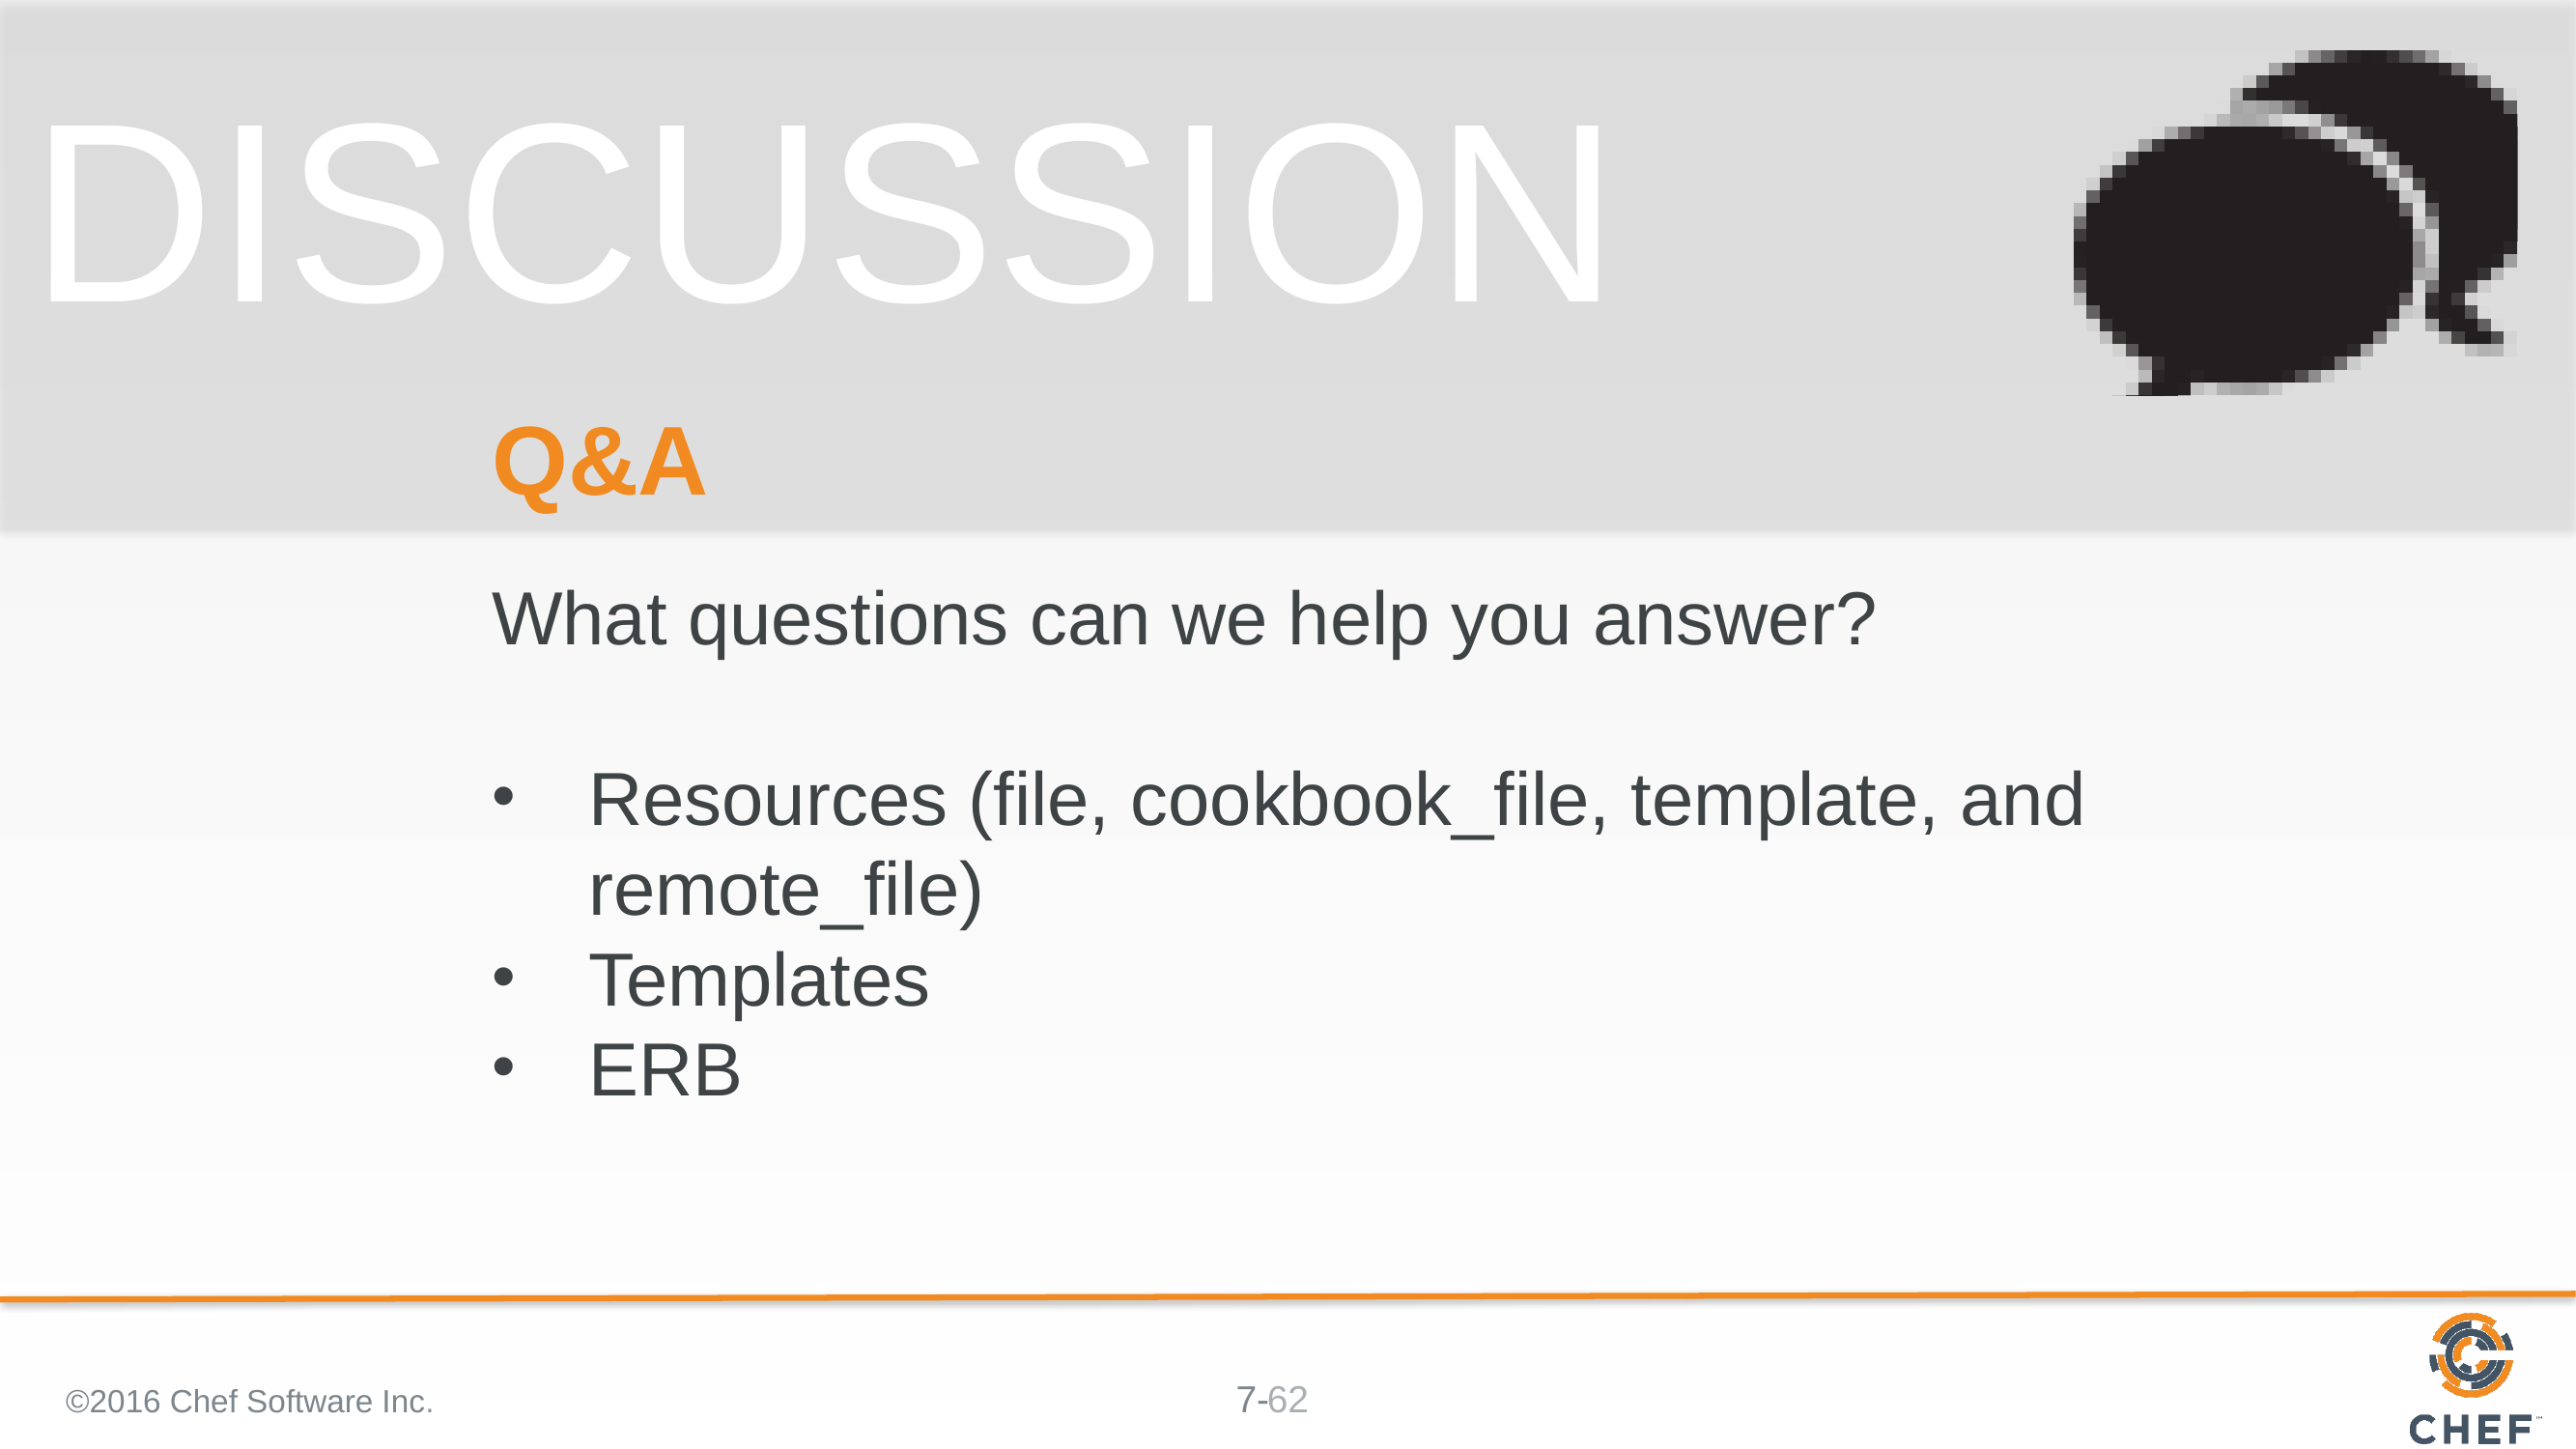

# Q&A
What questions can we help you answer?

Resources (file, cookbook_file, template, and remote_file)
Templates
ERB
©2016 Chef Software Inc.
62